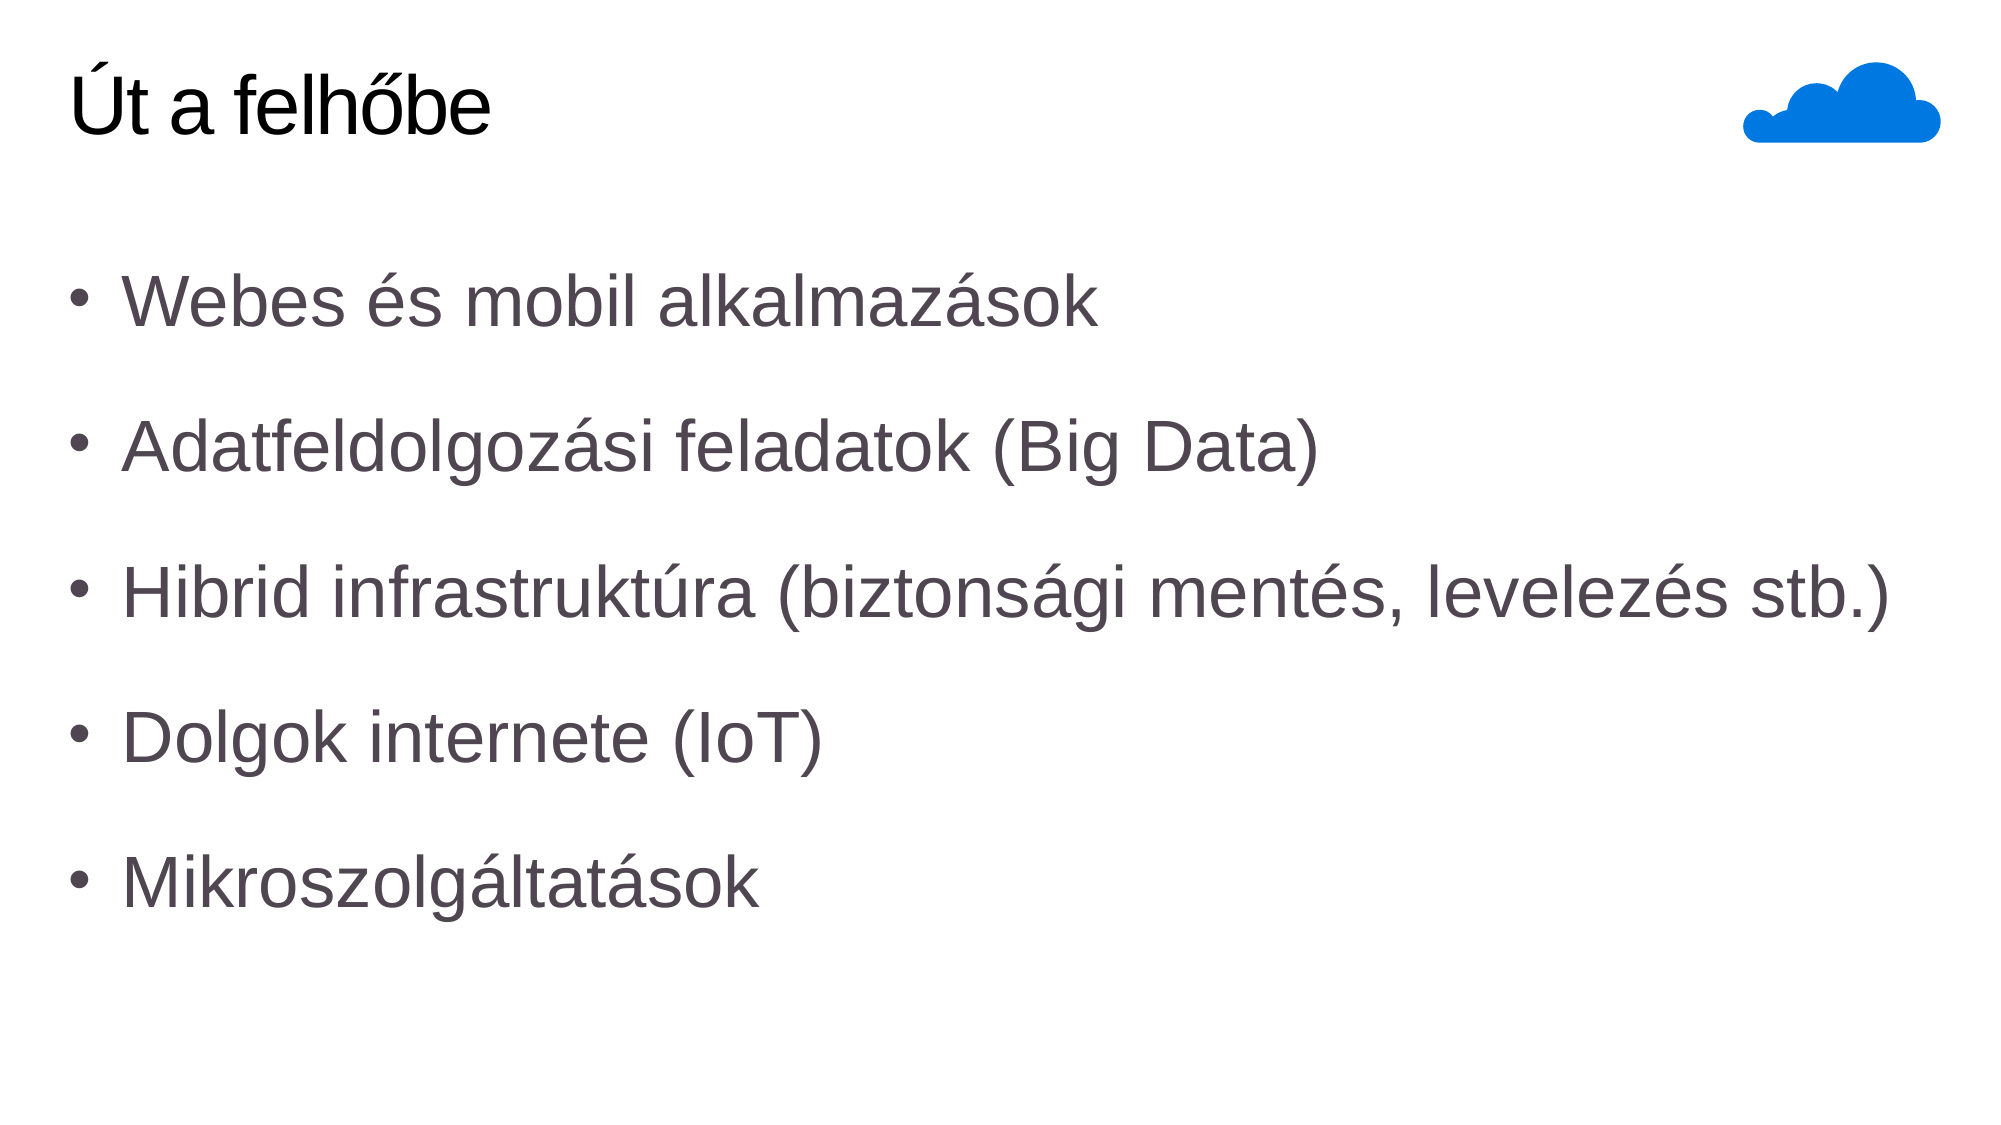

# Út a felhőbe
Webes és mobil alkalmazások
Adatfeldolgozási feladatok (Big Data)
Hibrid infrastruktúra (biztonsági mentés, levelezés stb.)
Dolgok internete (IoT)
Mikroszolgáltatások